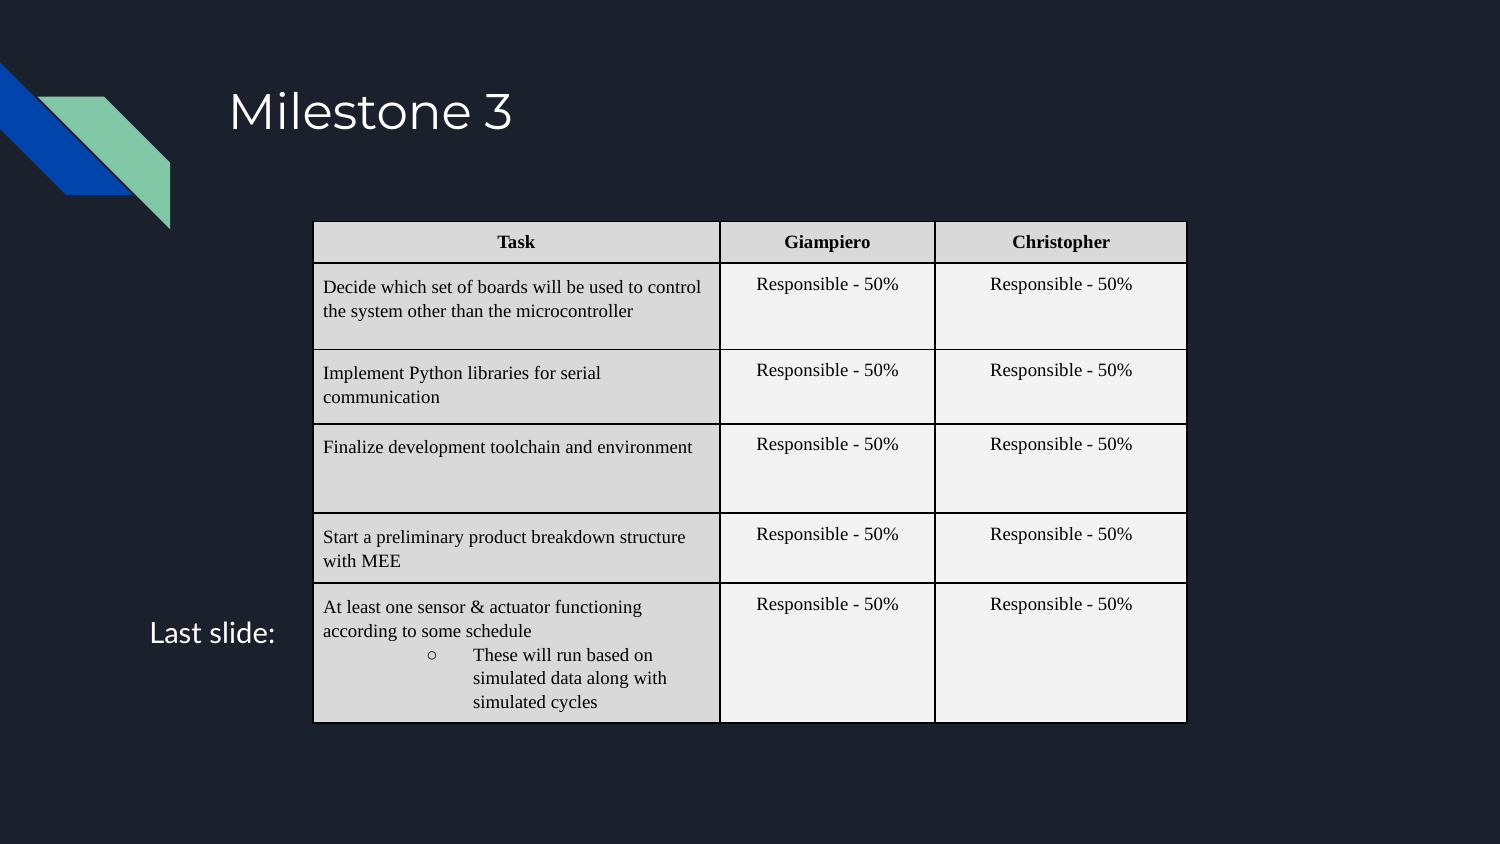

Milestone 3
| Task | Giampiero | Christopher |
| --- | --- | --- |
| Decide which set of boards will be used to control the system other than the microcontroller | Responsible - 50% | Responsible - 50% |
| Implement Python libraries for serial communication | Responsible - 50% | Responsible - 50% |
| Finalize development toolchain and environment | Responsible - 50% | Responsible - 50% |
| Start a preliminary product breakdown structure with MEE | Responsible - 50% | Responsible - 50% |
| At least one sensor & actuator functioning according to some schedule These will run based on simulated data along with simulated cycles | Responsible - 50% | Responsible - 50% |
Last slide: